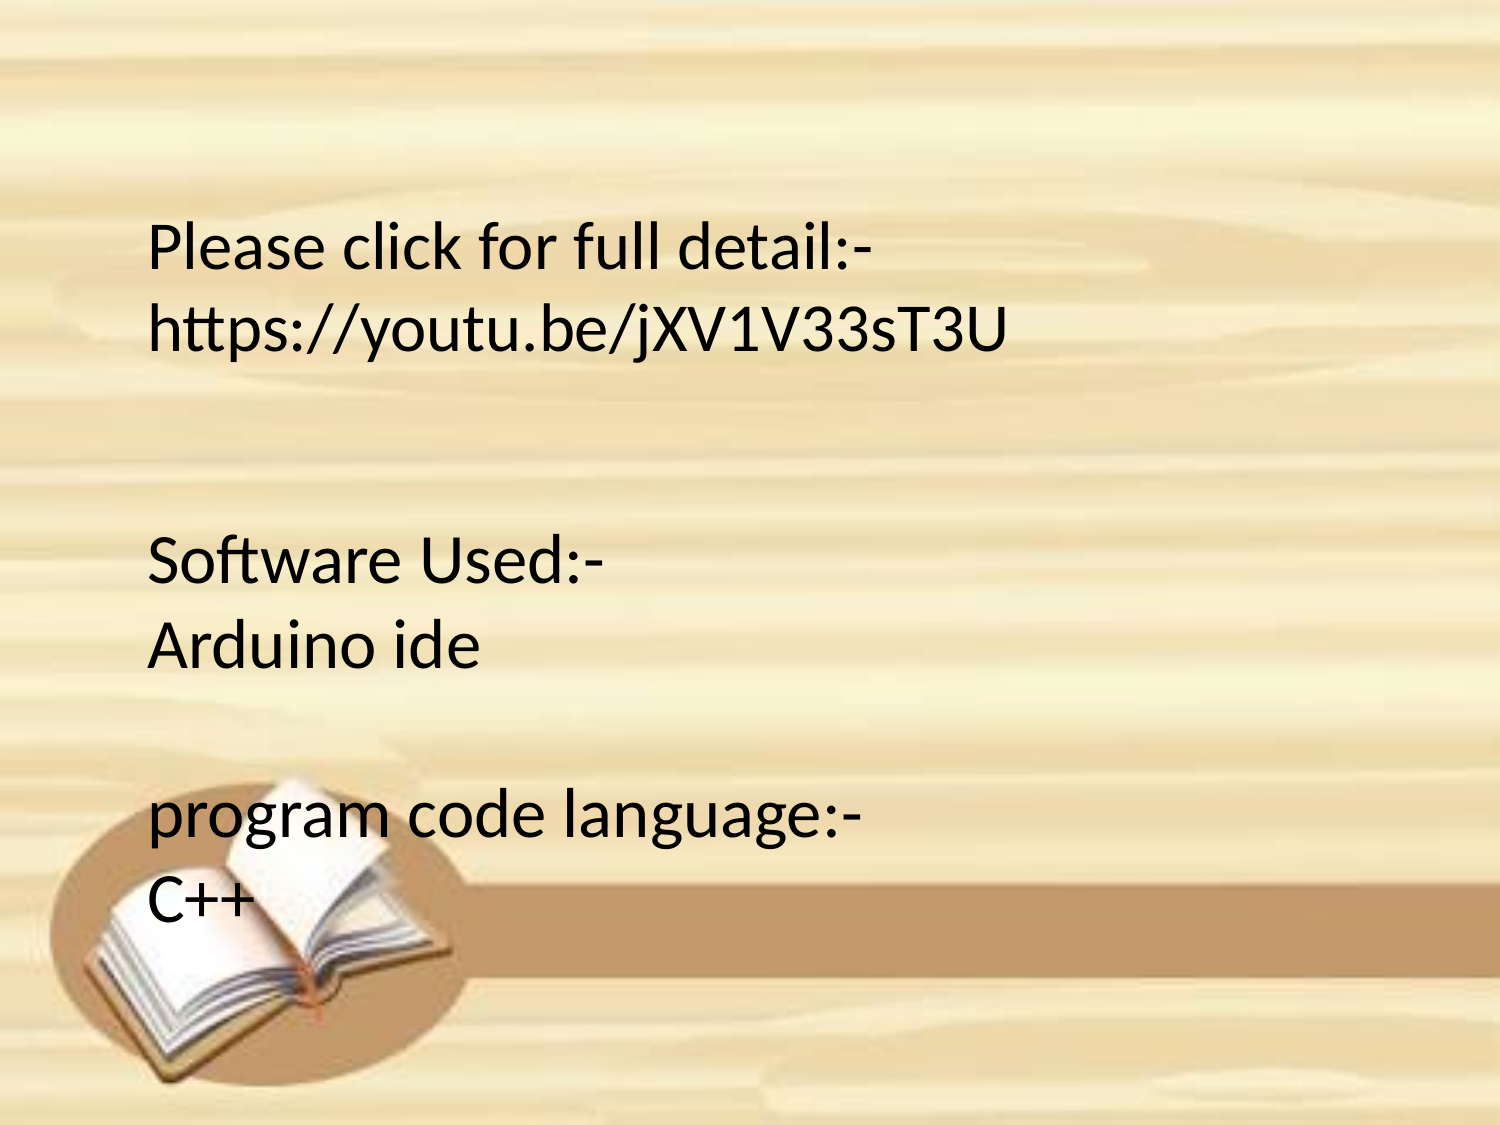

Please click for full detail:-
https://youtu.be/jXV1V33sT3U

Software Used:-
Arduino ide

program code language:-
C++